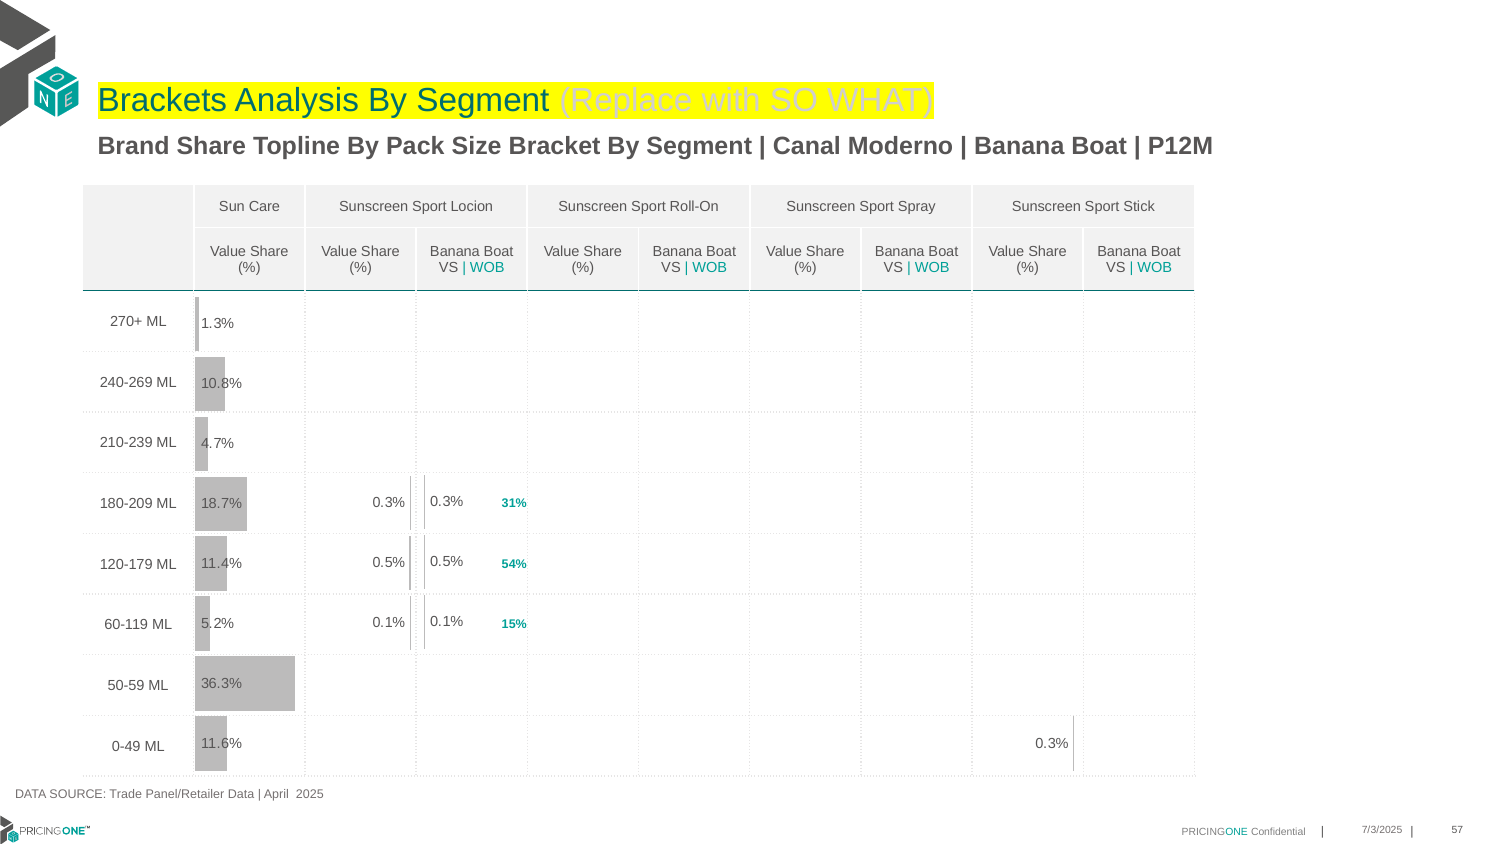

# Brackets Analysis By Segment (Replace with SO WHAT)
Brand Share Topline By Pack Size Bracket By Segment | Canal Moderno | Banana Boat | P12M
|  | Sun Care | Sunscreen Sport Locion |  | Sunscreen Sport Roll-On |  | Sunscreen Sport Spray |  | Sunscreen Sport Stick |  |
| --- | --- | --- | --- | --- | --- | --- | --- | --- | --- |
|  | Value Share (%) | Value Share (%) | Banana Boat VS | WOB | Value Share (%) | Banana Boat VS | WOB | Value Share (%) | Banana Boat VS | WOB | Value Share (%) | Banana Boat VS | WOB |
| 270+ ML |  |  |  |  |  |  |  |  |  |
| 240-269 ML |  |  |  |  |  |  |  |  |  |
| 210-239 ML |  |  |  |  |  |  |  |  |  |
| 180-209 ML |  |  | 31% |  |  |  |  |  |  |
| 120-179 ML |  |  | 54% |  |  |  |  |  |  |
| 60-119 ML |  |  | 15% |  |  |  |  |  |  |
| 50-59 ML |  |  |  |  |  |  |  |  |  |
| 0-49 ML |  |  |  |  |  |  |  |  |  |

### Chart

| Category | Sunscreen Sport Roll-On |
|---|---|
| None | None |

### Chart

| Category | Sunscreen Sport Roll-On |
|---|---|
| None | None |

### Chart

| Category | Sunscreen Sport Locion |
|---|---|
| None | None |

### Chart

| Category | Sunscreen Sport Spray |
|---|---|
| None | None |

### Chart

| Category | Sunscreen Sport Stick |
|---|---|
| None | None |

### Chart

| Category | Sunscreen Sport Locion |
|---|---|
| None | None |

### Chart

| Category | Sunscreen Sport Spray |
|---|---|
| None | None |

### Chart

| Category | Sunscreen Sport Stick |
|---|---|
| None | None |

### Chart

| Category | Sun Care |
|---|---|
| None | 0.012710823132784576 |
DATA SOURCE: Trade Panel/Retailer Data | April  2025

7/3/2025
57